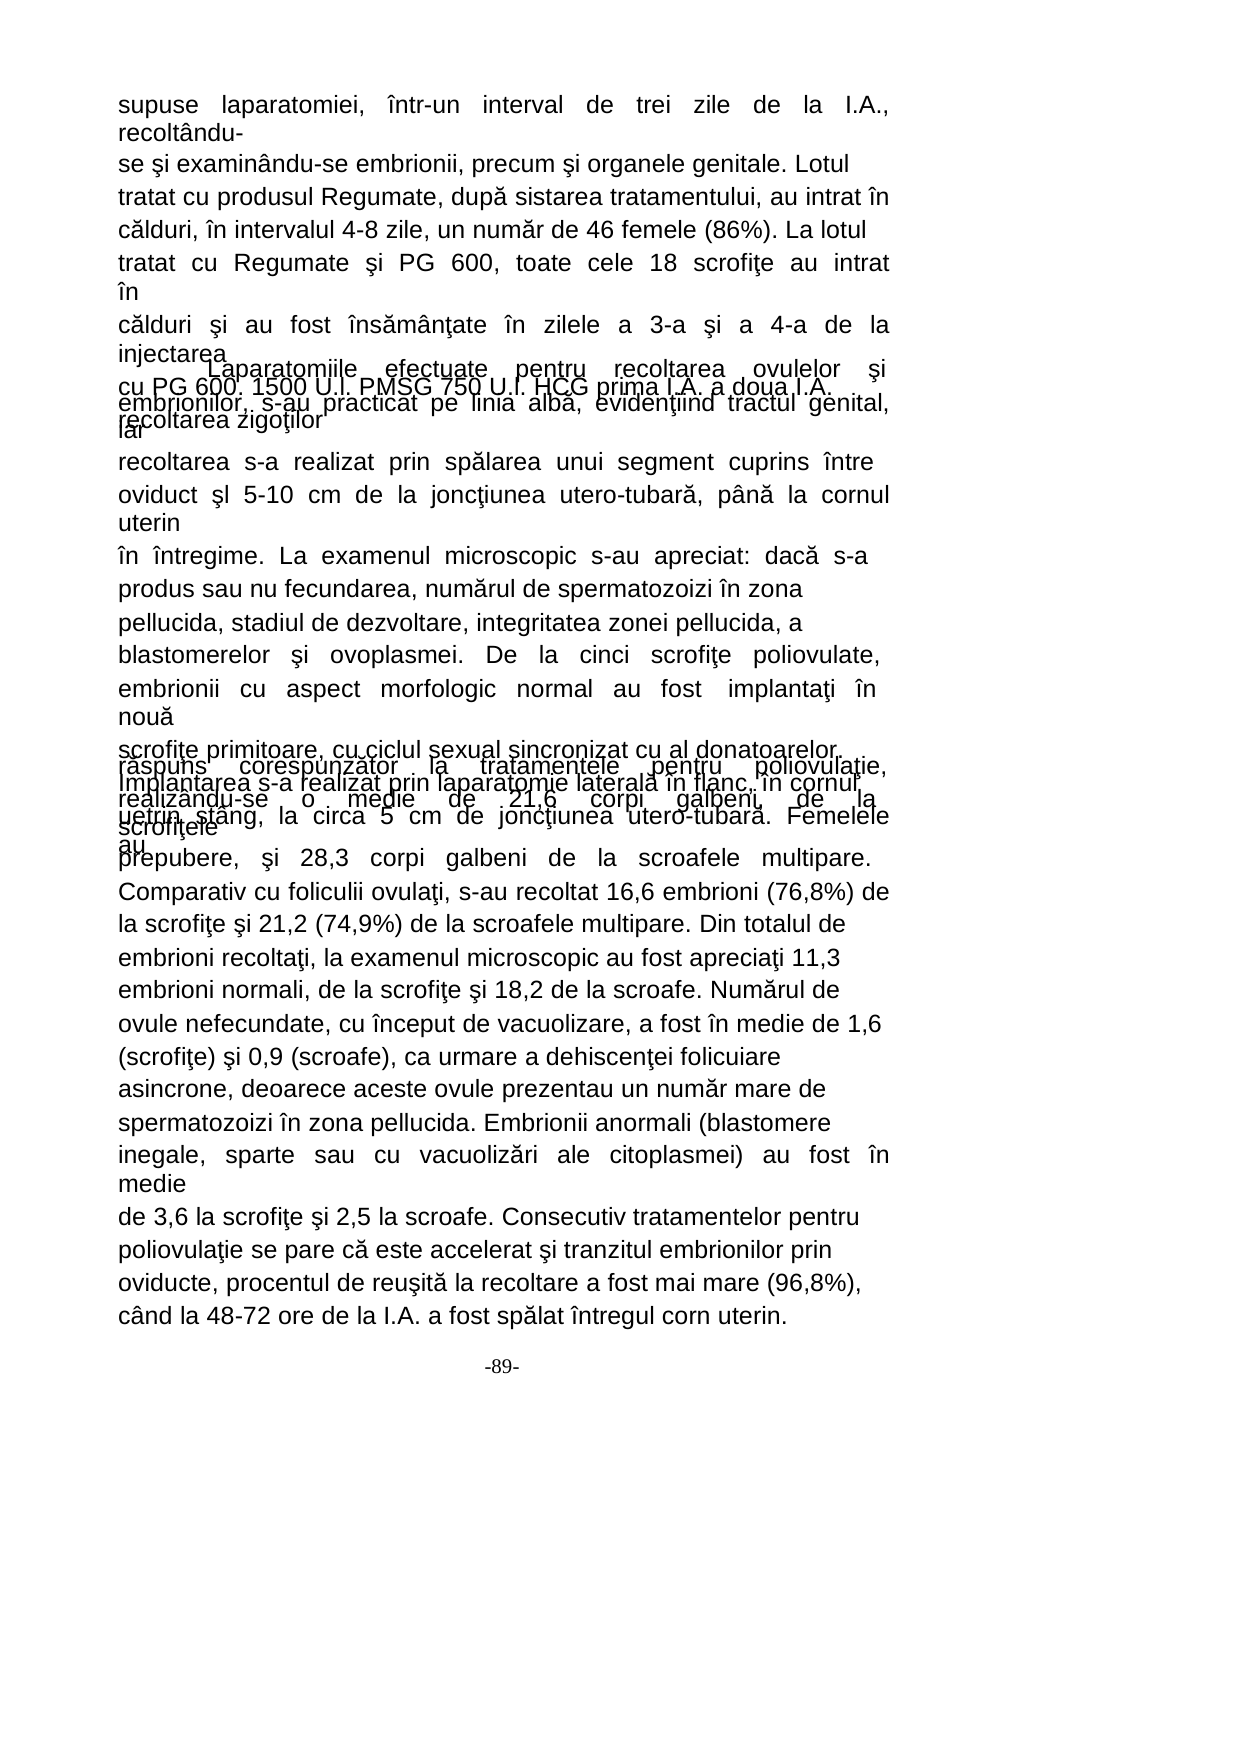

supuse laparatomiei, într-un interval de trei zile de la I.A., recoltându-
se şi examinându-se embrionii, precum şi organele genitale. Lotul
tratat cu produsul Regumate, după sistarea tratamentului, au intrat în
călduri, în intervalul 4-8 zile, un număr de 46 femele (86%). La lotul
tratat cu Regumate şi PG 600, toate cele 18 scrofiţe au intrat în
călduri şi au fost însămânţate în zilele a 3-a şi a 4-a de la injectarea
cu PG 600. 1500 U.l. PMSG 750 U.l. HCG prima I.A. a doua I.A.
recoltarea zigoţilor
Laparatomiile
efectuate
pentru
recoltarea
ovulelor
şi
embrionilor, s-au practicat pe linia albă, evidenţiind tractul genital, iar
recoltarea  s-a  realizat  prin  spălarea  unui  segment  cuprins  între
oviduct şl 5-10 cm de la joncţiunea utero-tubară, până la cornul uterin
în  întregime.  La  examenul  microscopic  s-au  apreciat:  dacă  s-a
produs sau nu fecundarea, numărul de spermatozoizi în zona
pellucida, stadiul de dezvoltare, integritatea zonei pellucida, a
blastomerelor   şi   ovoplasmei.   De   la   cinci   scrofiţe   poliovulate,
embrionii cu aspect morfologic normal au fost  implantaţi în  nouă
scrofiţe primitoare, cu ciclul sexual sincronizat cu al donatoarelor.
Implantarea s-a realizat prin laparatomie laterală în flanc, în cornul
uetrin stâng, la circa 5 cm de joncţiunea utero-tubară. Femelele au
răspuns
corespunzător
la
tratamentele
pentru    poliovulaţie,
realizându-se  o  medie  de  21,6  corpi  galbeni,  de  la  scrofiţele
prepubere,   şi   28,3   corpi   galbeni   de   la   scroafele   multipare.
Comparativ cu foliculii ovulaţi, s-au recoltat 16,6 embrioni (76,8%) de
la scrofiţe şi 21,2 (74,9%) de la scroafele multipare. Din totalul de
embrioni recoltaţi, la examenul microscopic au fost apreciaţi 11,3
embrioni normali, de la scrofiţe şi 18,2 de la scroafe. Numărul de
ovule nefecundate, cu început de vacuolizare, a fost în medie de 1,6
(scrofiţe) şi 0,9 (scroafe), ca urmare a dehiscenţei folicuiare
asincrone, deoarece aceste ovule prezentau un număr mare de
spermatozoizi în zona pellucida. Embrionii anormali (blastomere
inegale, sparte sau cu vacuolizări ale citoplasmei) au fost în medie
de 3,6 la scrofiţe şi 2,5 la scroafe. Consecutiv tratamentelor pentru
poliovulaţie se pare că este accelerat şi tranzitul embrionilor prin
oviducte, procentul de reuşită la recoltare a fost mai mare (96,8%),
când la 48-72 ore de la I.A. a fost spălat întregul corn uterin.
-89-